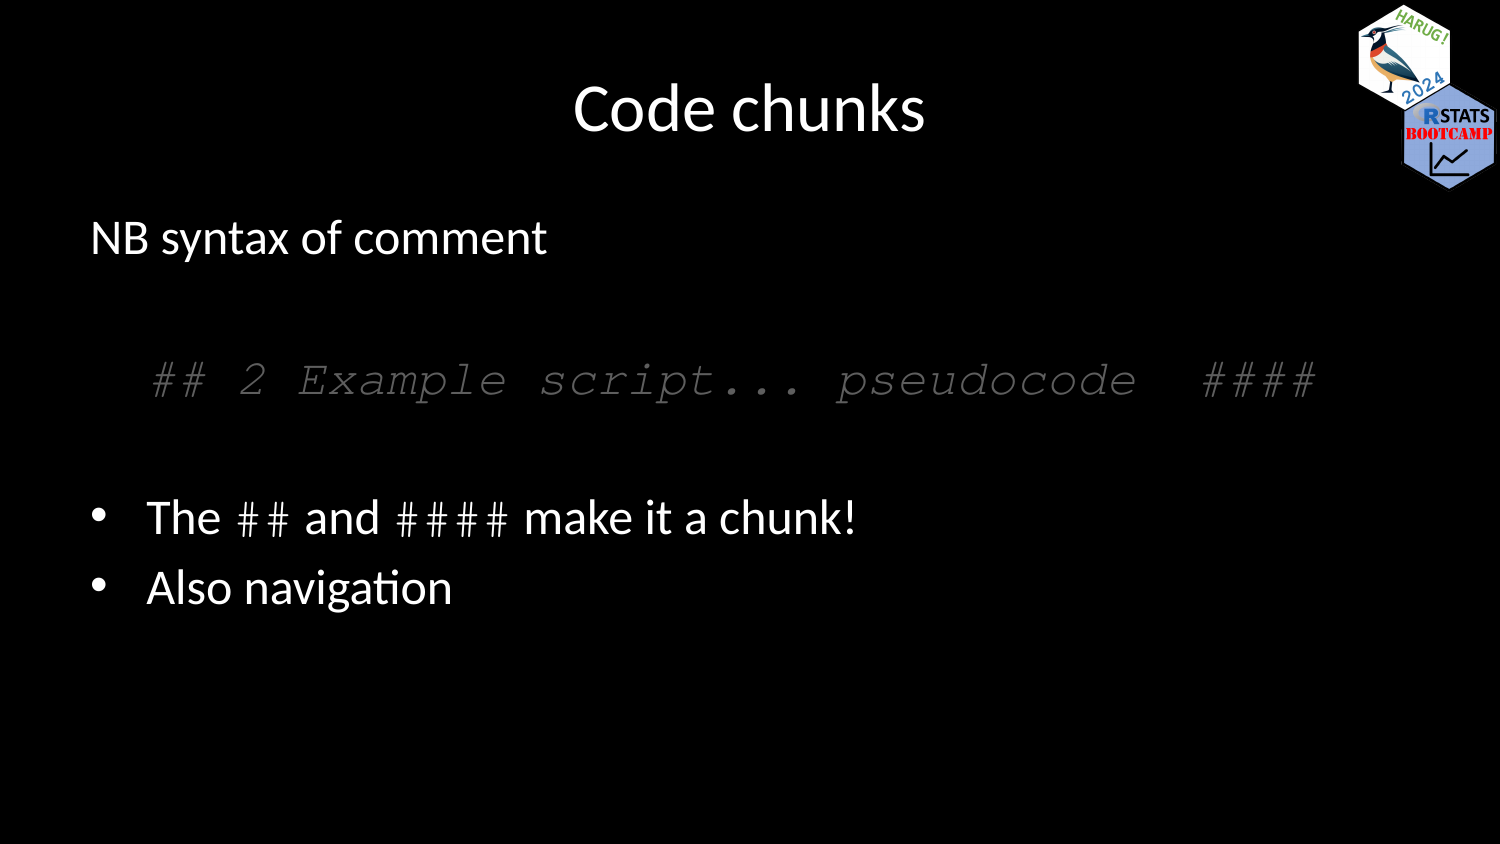

# Code chunks
NB syntax of comment

## 2 Example script... pseudocode  ####

The ## and #### make it a chunk!
Also navigation